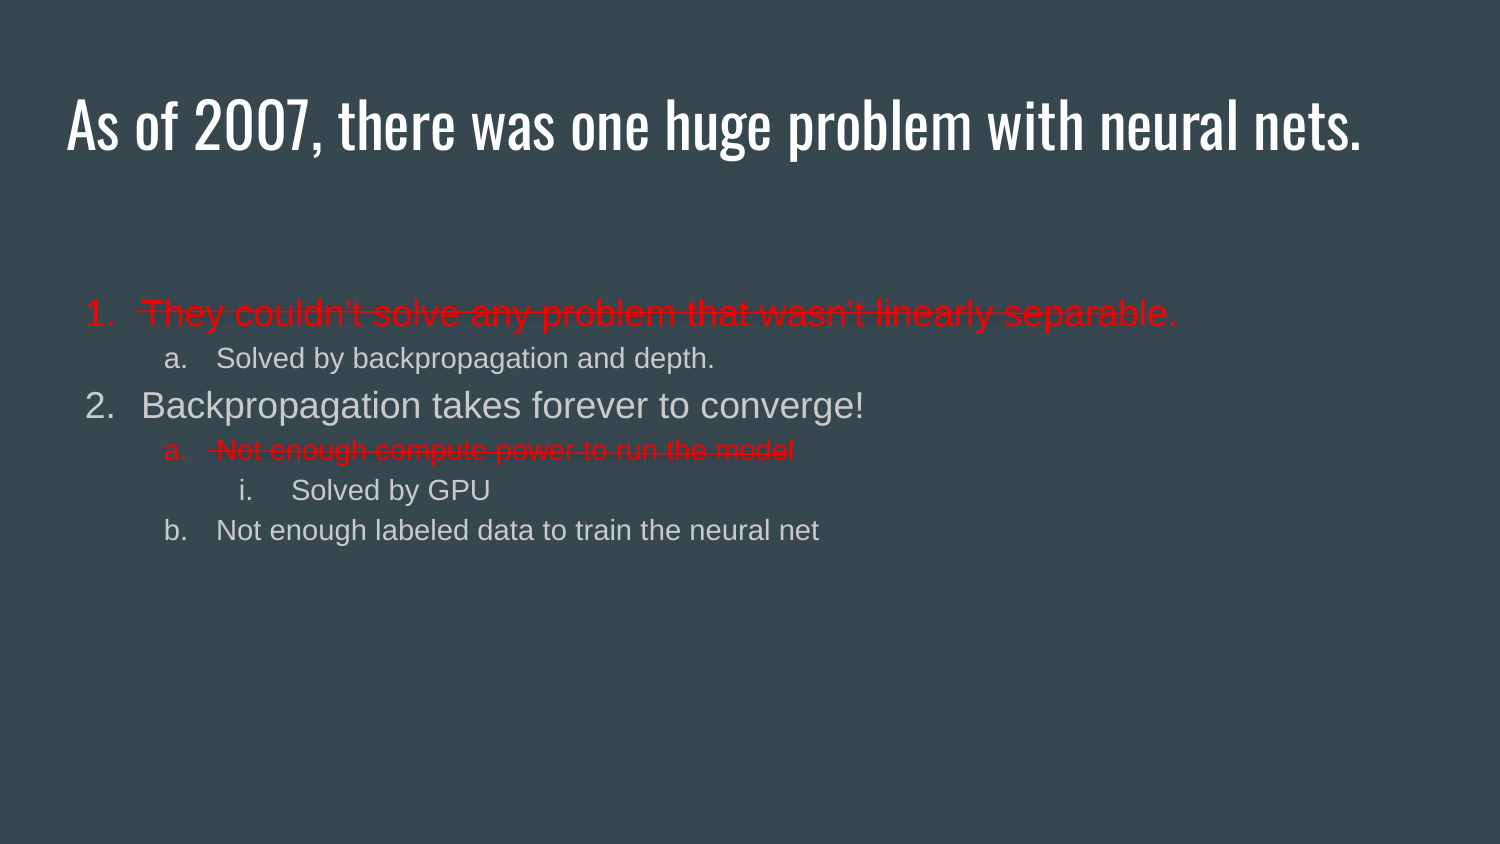

# As of 2007, there was one huge problem with neural nets.

They couldn't solve any problem that wasn't linearly separable.
Solved by backpropagation and depth.
Backpropagation takes forever to converge!
Not enough compute power to run the model
Solved by GPU
Not enough labeled data to train the neural net